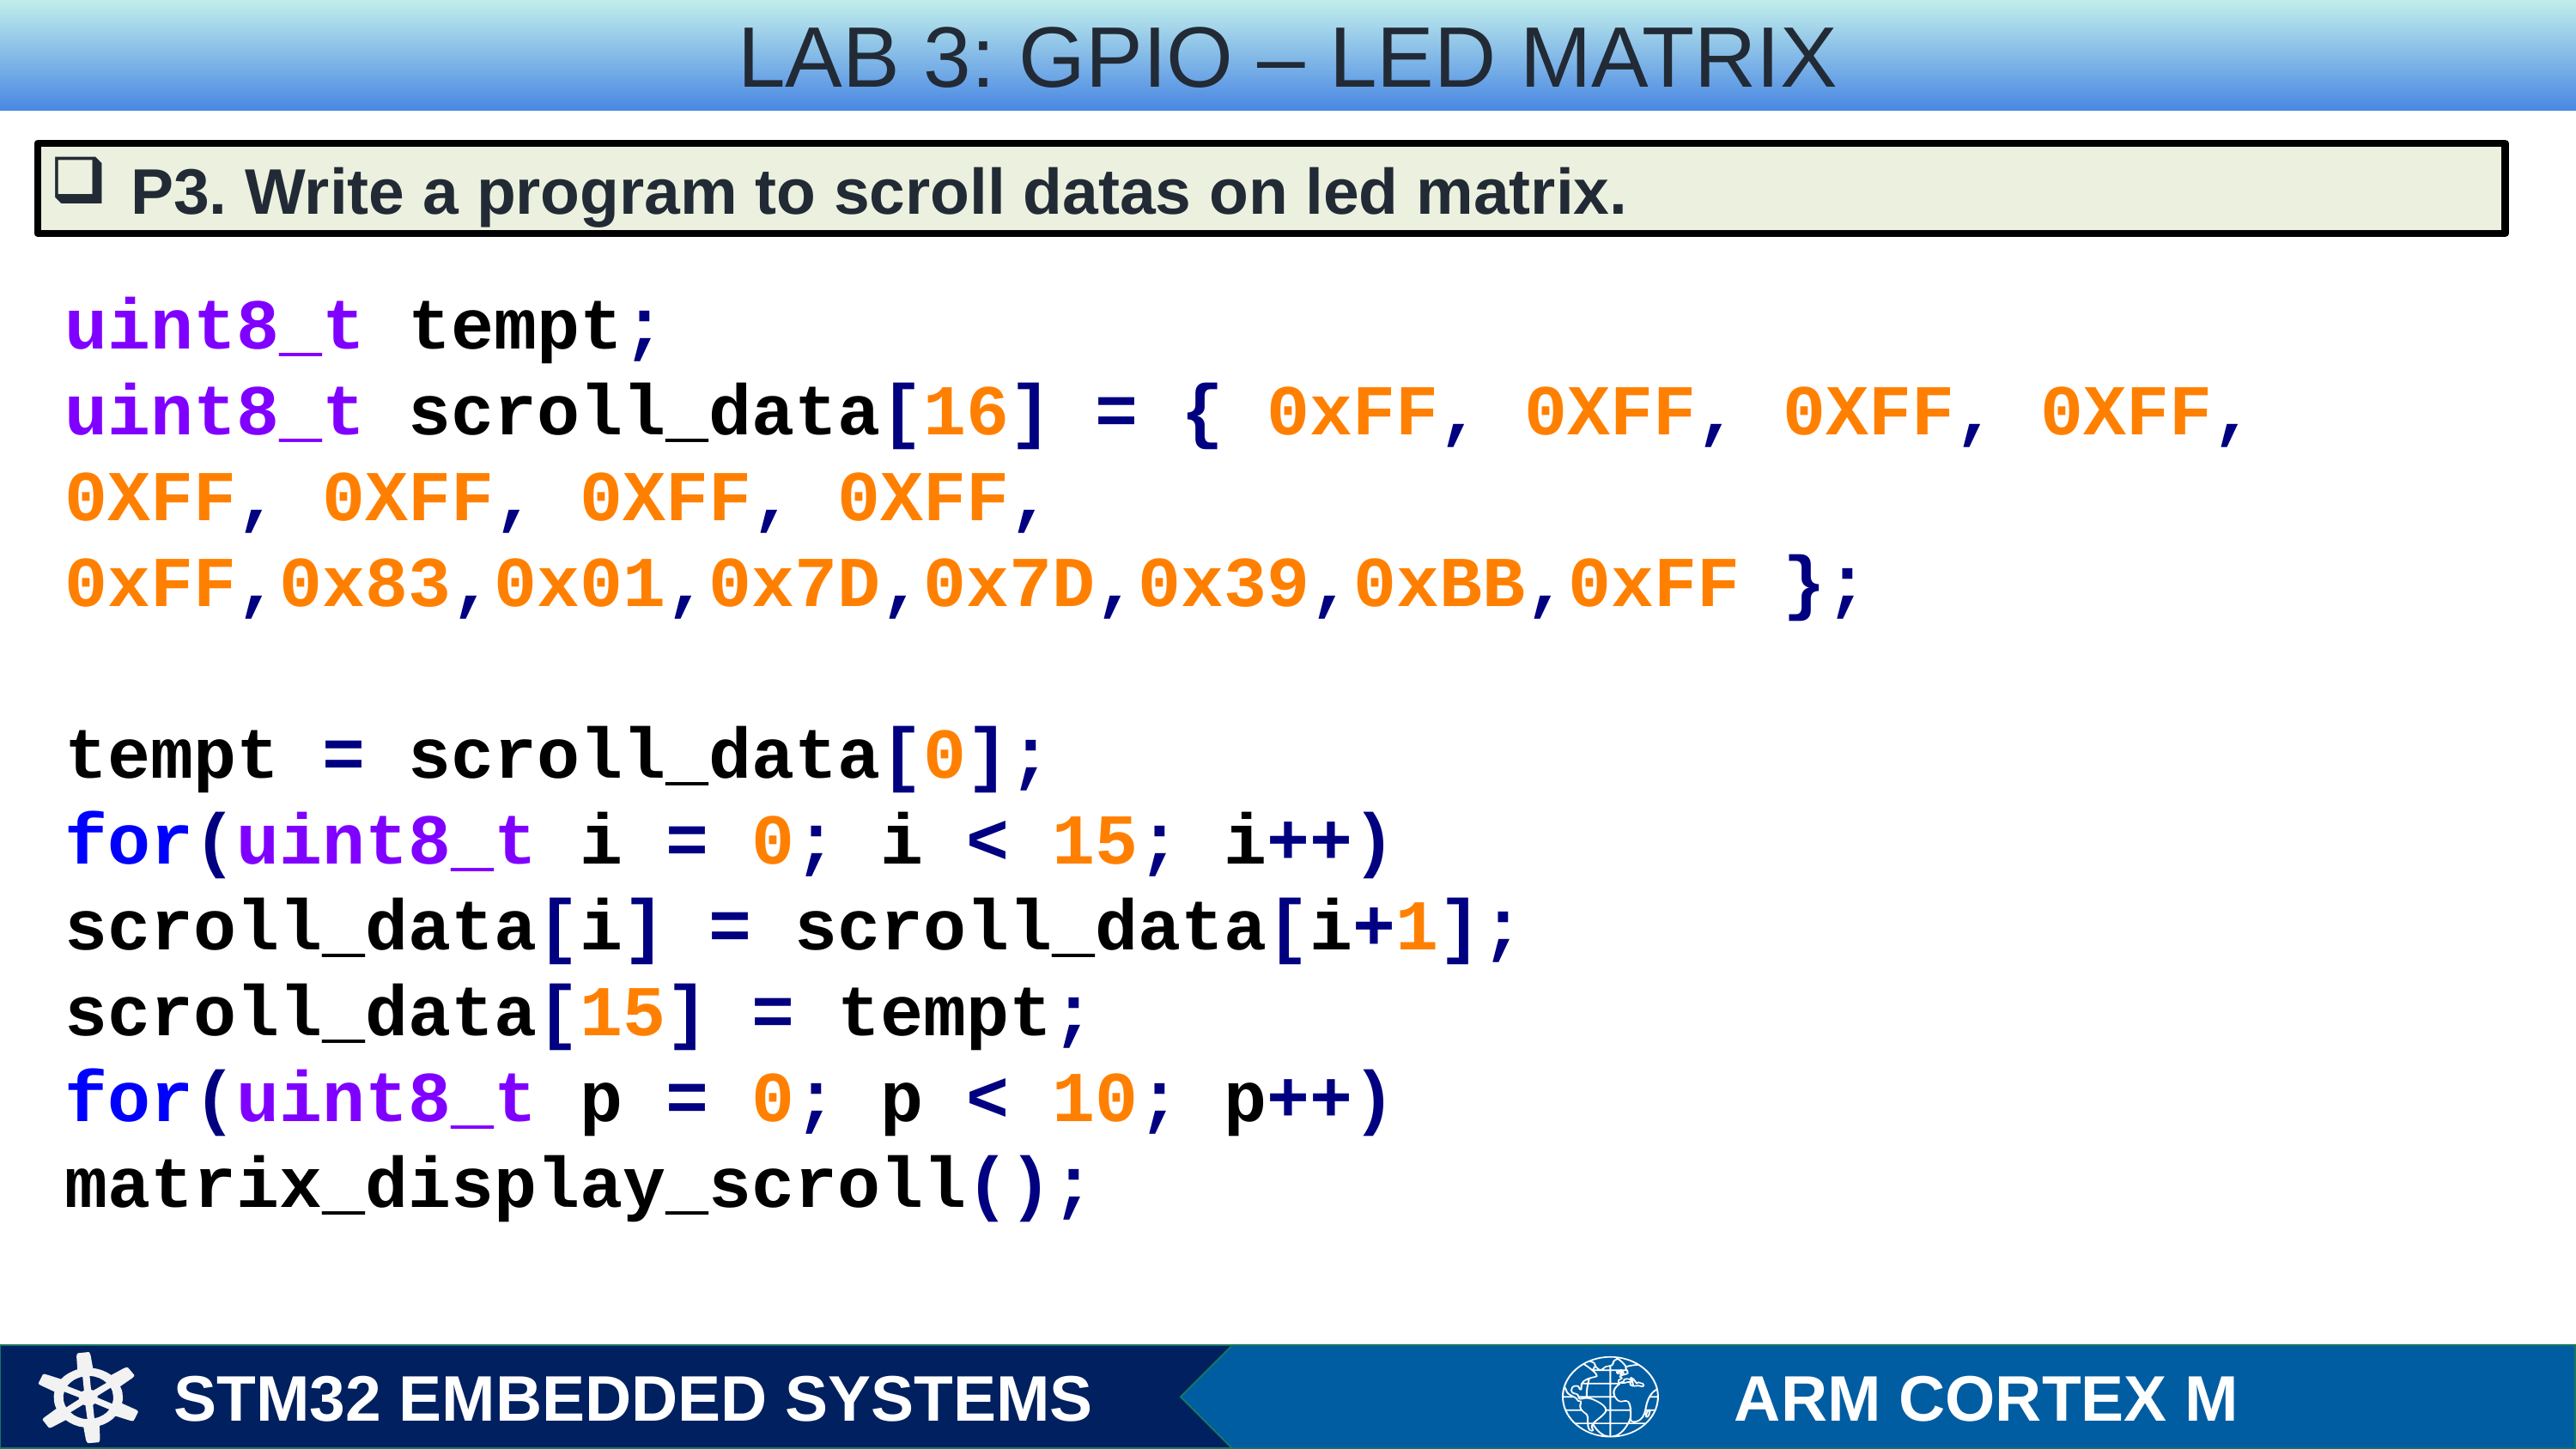

LAB 3: GPIO – LED MATRIX

P3. Write a program to scroll datas on led matrix.

uint8_t tempt;
uint8_t scroll_data[16] = { 0xFF, 0XFF, 0XFF, 0XFF, 0XFF, 0XFF, 0XFF, 0XFF, 0xFF,0x83,0x01,0x7D,0x7D,0x39,0xBB,0xFF };

tempt = scroll_data[0];
for(uint8_t i = 0; i < 15; i++)
scroll_data[i] = scroll_data[i+1];
scroll_data[15] = tempt;
for(uint8_t p = 0; p < 10; p++) matrix_display_scroll();

STM32 EMBEDDED SYSTEMS
ARM CORTEX M